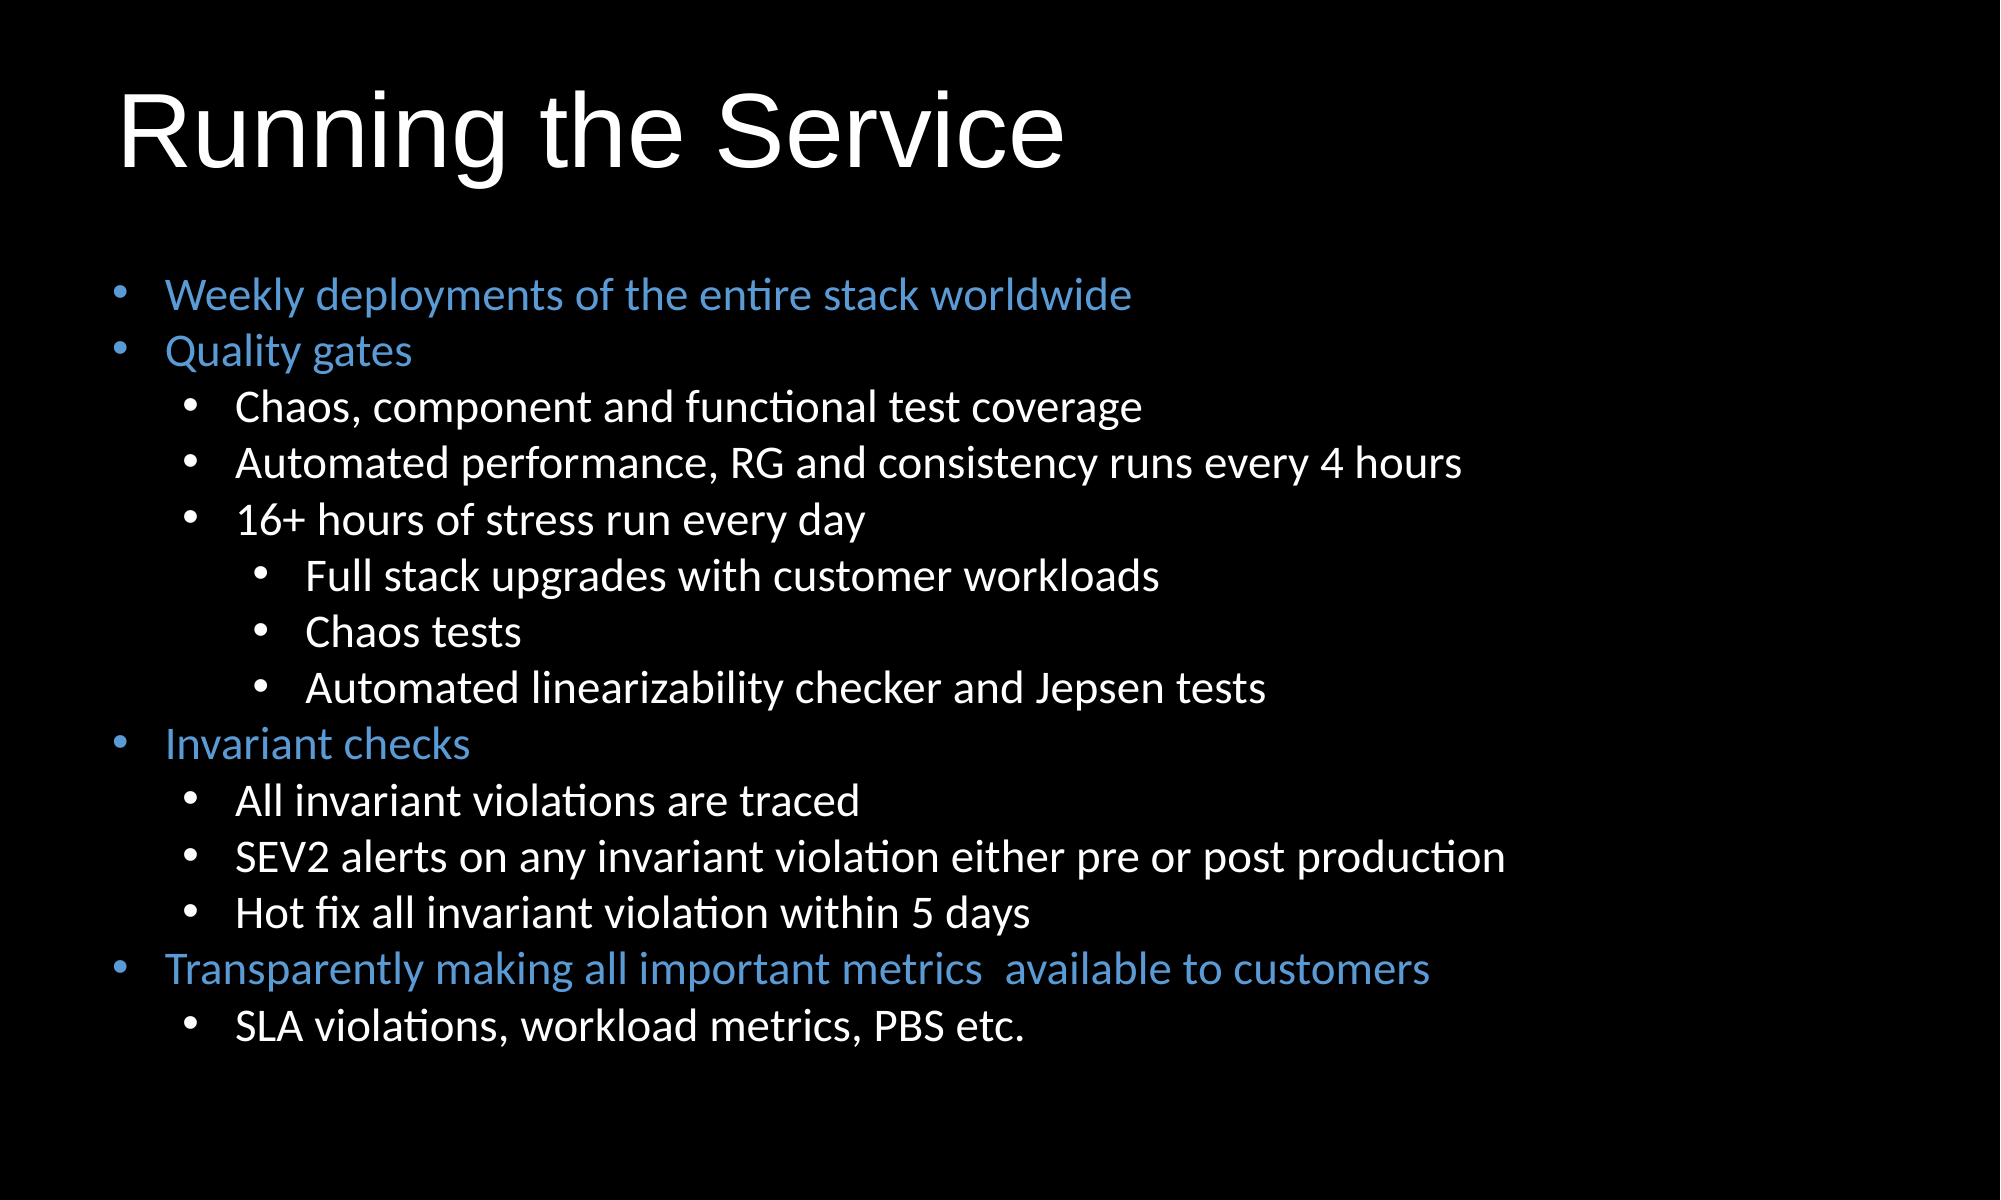

Running the Service
Weekly deployments of the entire stack worldwide
Quality gates
Chaos, component and functional test coverage
Automated performance, RG and consistency runs every 4 hours
16+ hours of stress run every day
Full stack upgrades with customer workloads
Chaos tests
Automated linearizability checker and Jepsen tests
Invariant checks
All invariant violations are traced
SEV2 alerts on any invariant violation either pre or post production
Hot fix all invariant violation within 5 days
Transparently making all important metrics  available to customers
SLA violations, workload metrics, PBS etc.